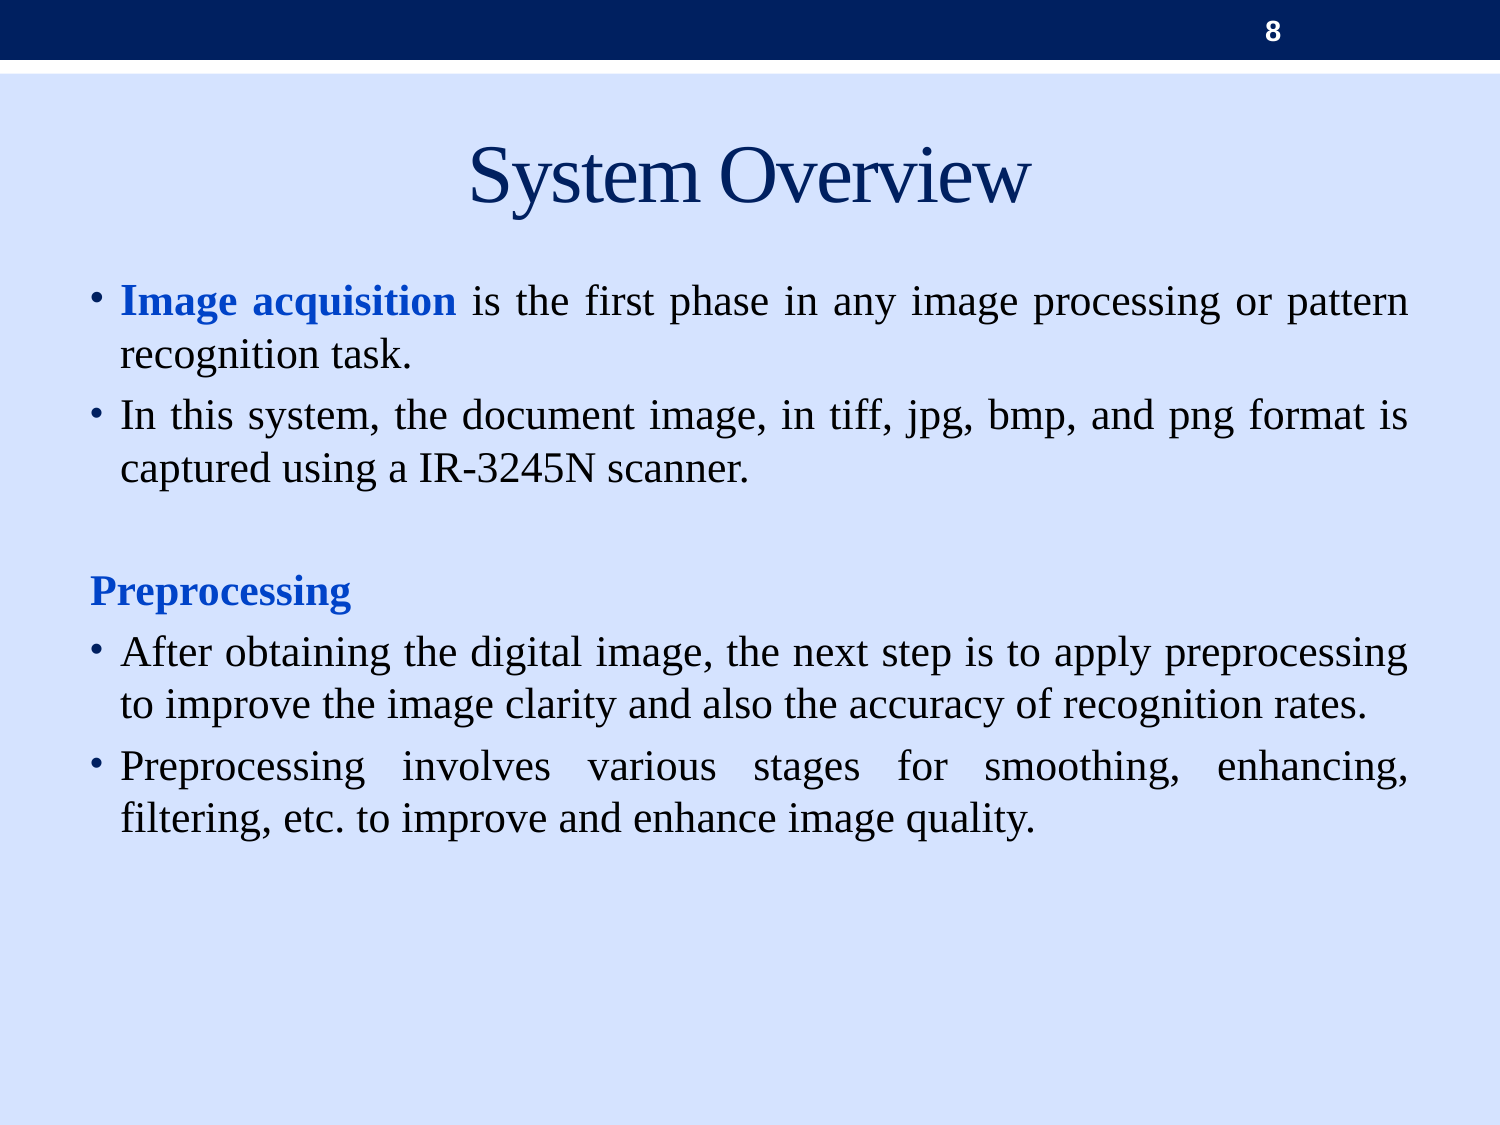

8
# System Overview
Image acquisition is the first phase in any image processing or pattern recognition task.
In this system, the document image, in tiff, jpg, bmp, and png format is captured using a IR-3245N scanner.

Preprocessing
After obtaining the digital image, the next step is to apply preprocessing to improve the image clarity and also the accuracy of recognition rates.
Preprocessing involves various stages for smoothing, enhancing, filtering, etc. to improve and enhance image quality.